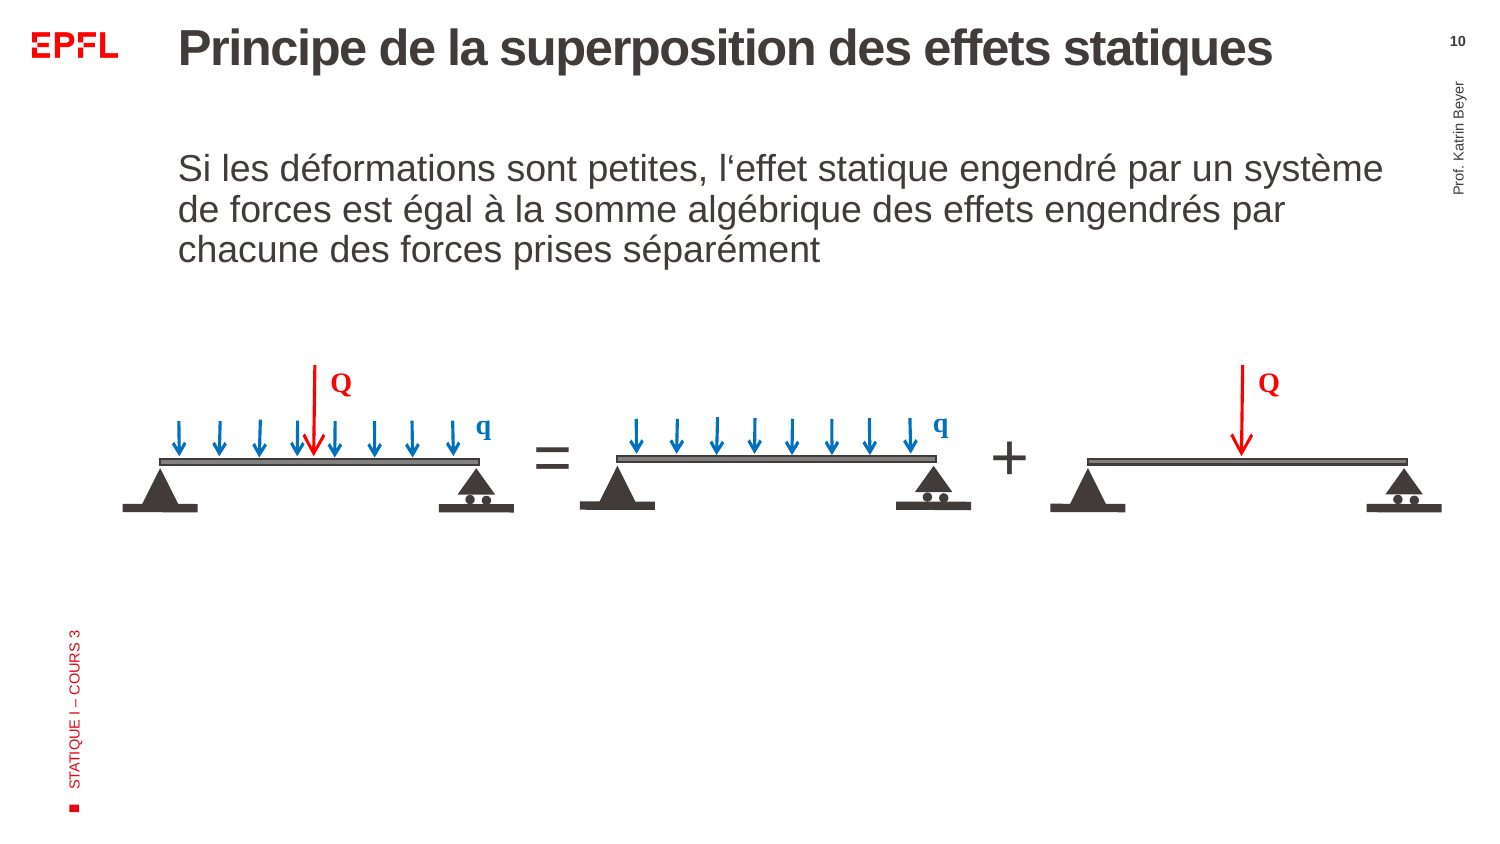

# Principe de la superposition des effets statiques
10
Si les déformations sont petites, l‘effet statique engendré par un système de forces est égal à la somme algébrique des effets engendrés par chacune des forces prises séparément

Prof. Katrin Beyer
Q

Q
q

q

=
+
STATIQUE I – COURS 3